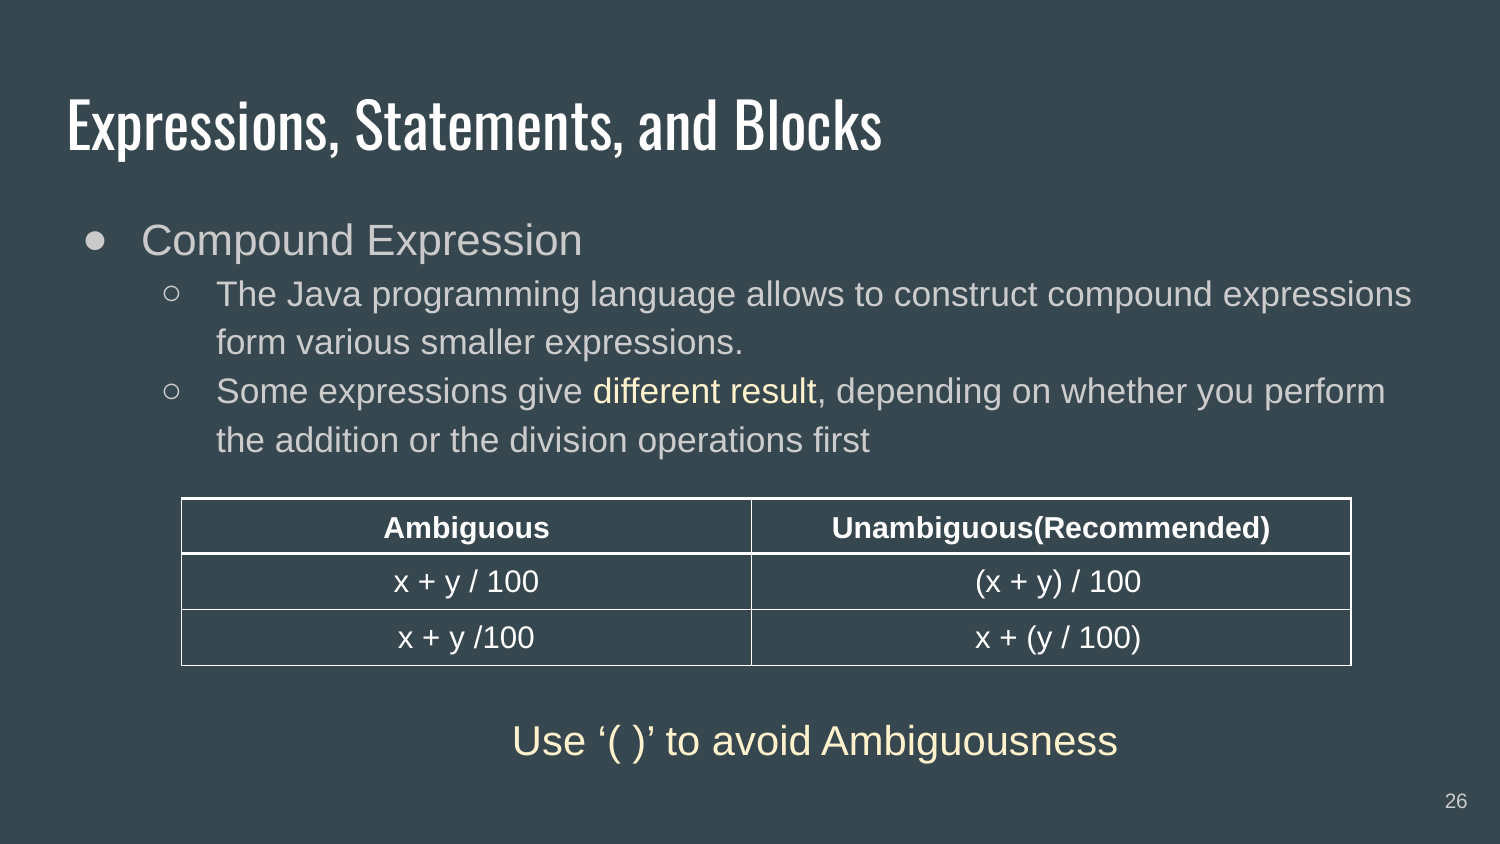

# Expressions, Statements, and Blocks
Compound Expression
The Java programming language allows to construct compound expressions form various smaller expressions.
Some expressions give different result, depending on whether you perform the addition or the division operations first

| Ambiguous | Unambiguous(Recommended) |
| --- | --- |
| x + y / 100 | (x + y) / 100 |
| x + y /100 | x + (y / 100) |
Use ‘( )’ to avoid Ambiguousness
26